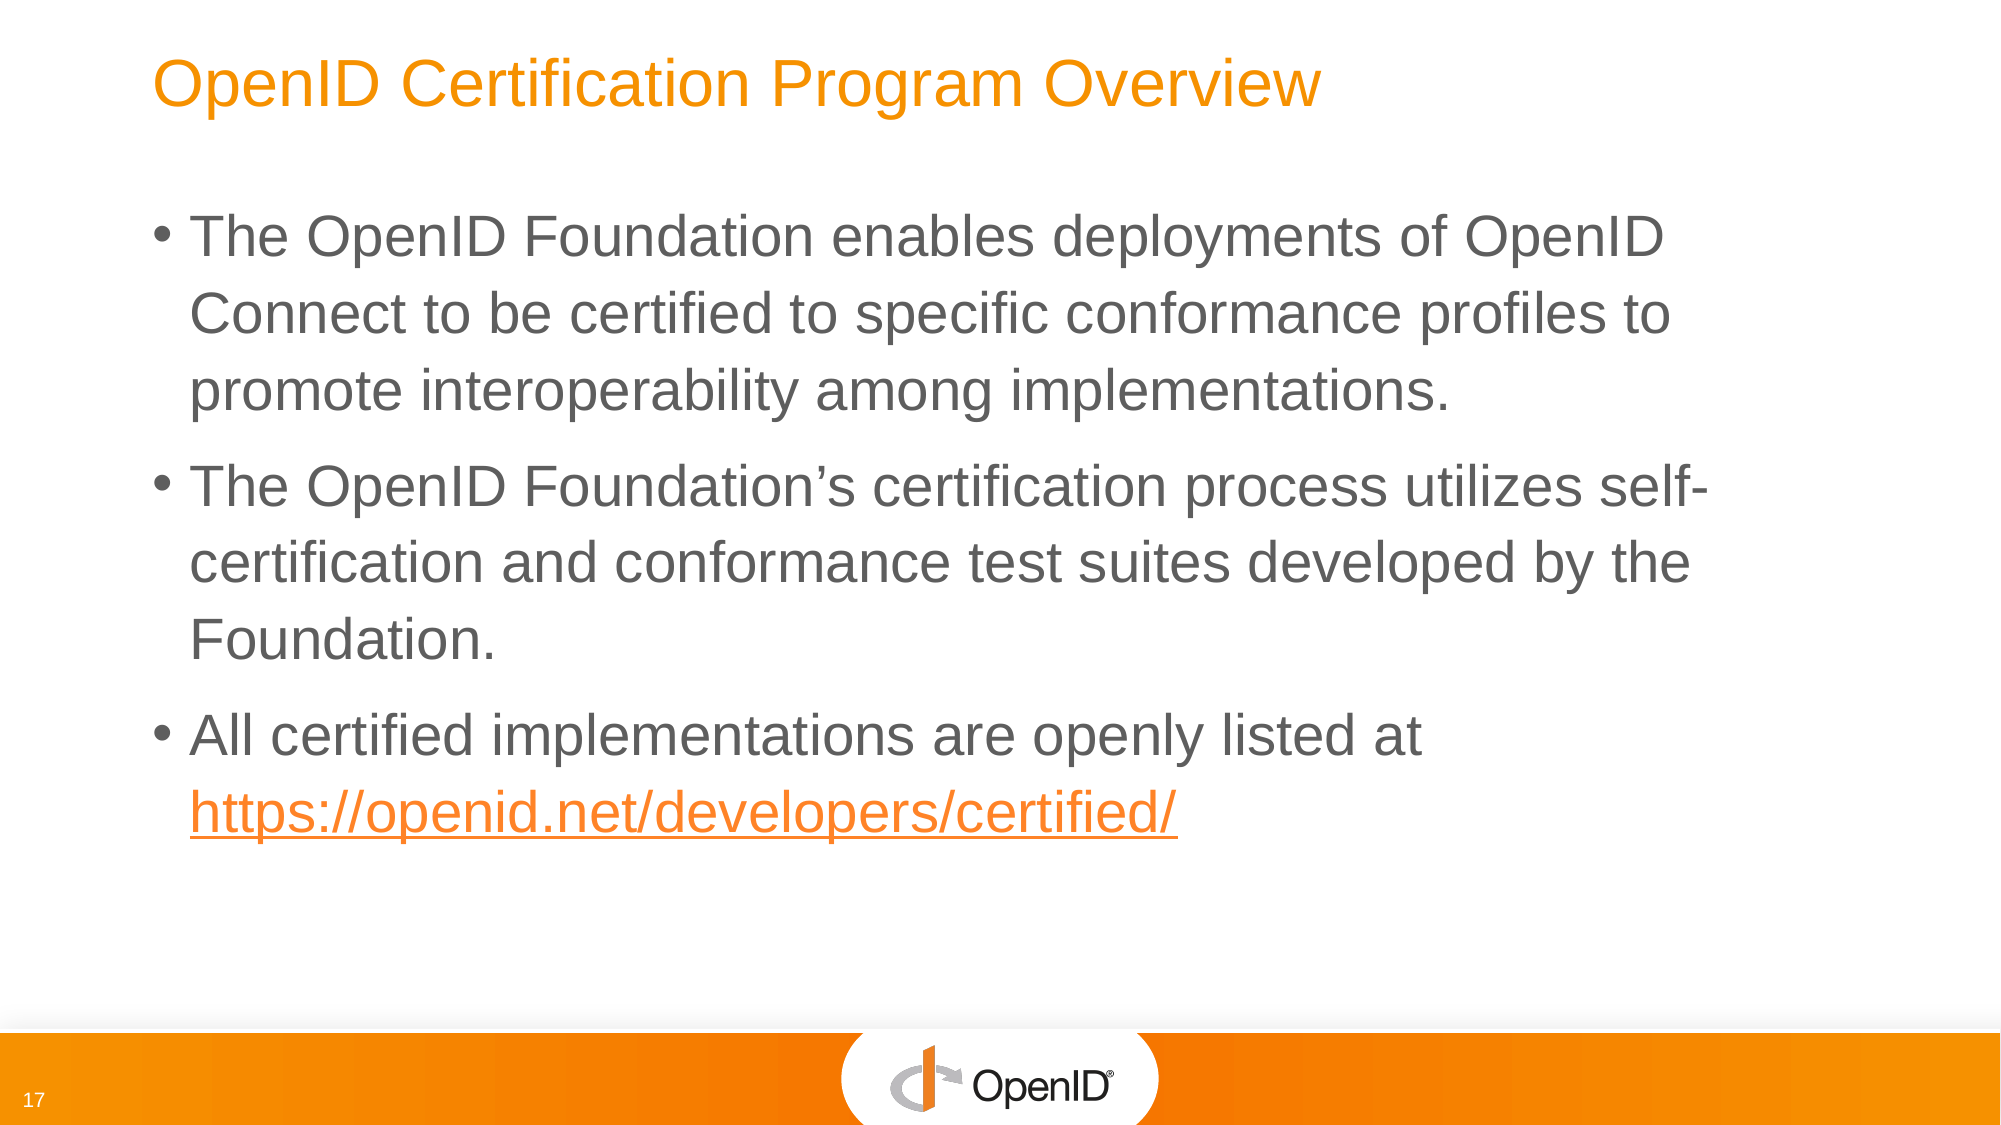

# OpenID Certification Program Overview
The OpenID Foundation enables deployments of OpenID Connect to be certified to specific conformance profiles to promote interoperability among implementations.
The OpenID Foundation’s certification process utilizes self-certification and conformance test suites developed by the Foundation.
All certified implementations are openly listed at https://openid.net/developers/certified/